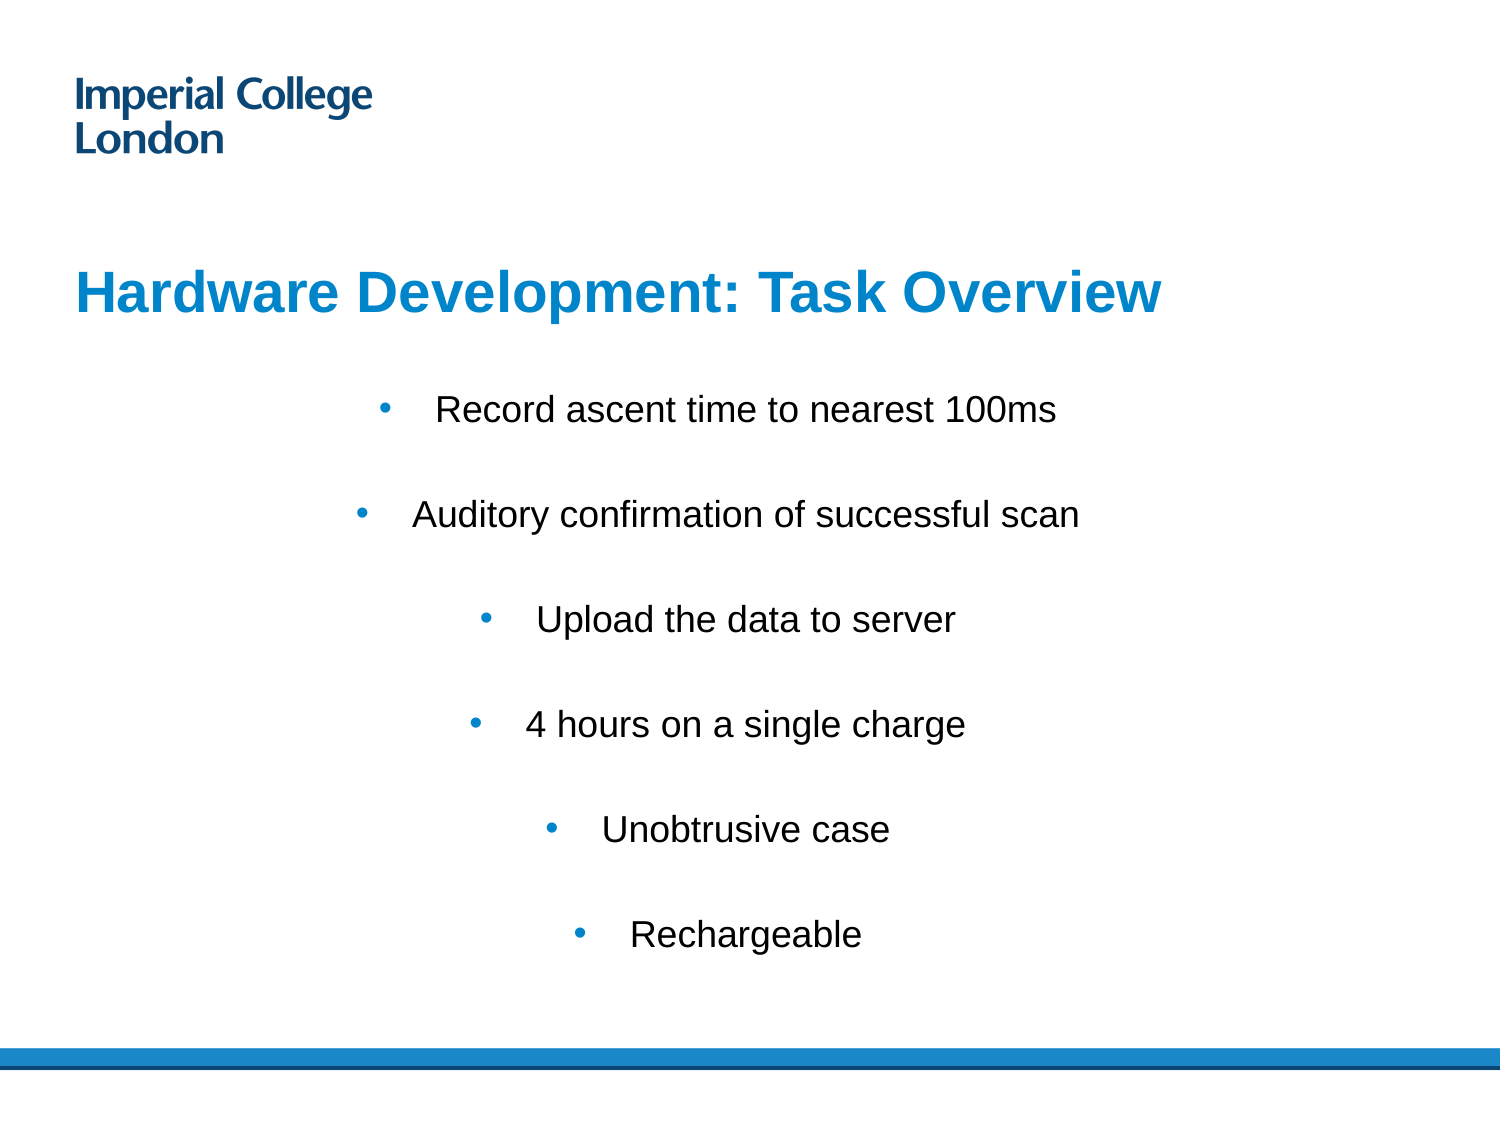

# Hardware Development: Task Overview
Record ascent time to nearest 100ms

Auditory confirmation of successful scan

Upload the data to server

4 hours on a single charge

Unobtrusive case

Rechargeable